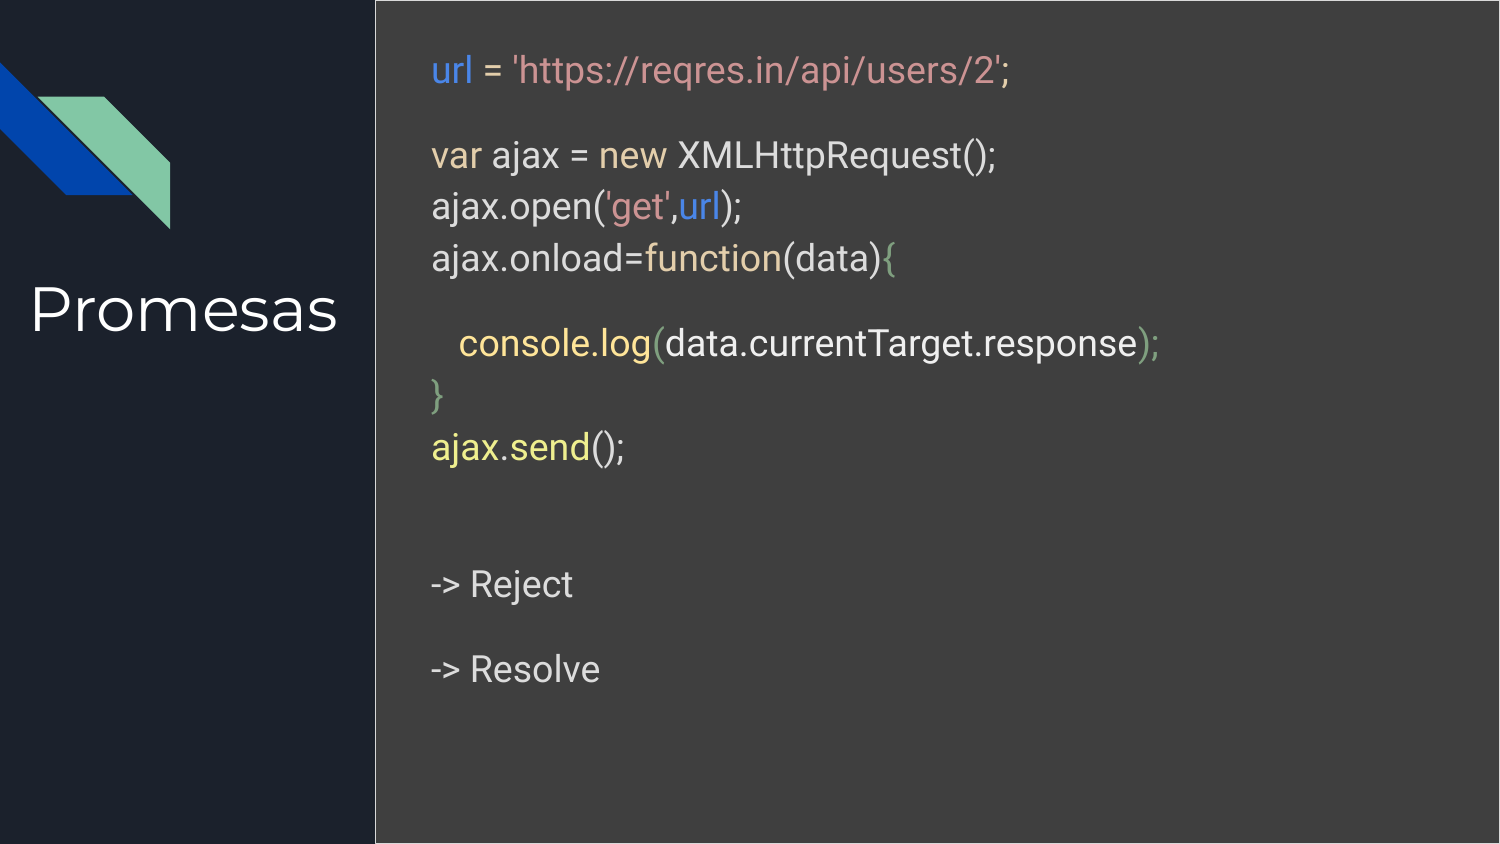

url = 'https://reqres.in/api/users/2';
var ajax = new XMLHttpRequest();
ajax.open('get',url);
ajax.onload=function(data){
   console.log(data.currentTarget.response);
}
ajax.send();

-> Reject
-> Resolve
# Promesas